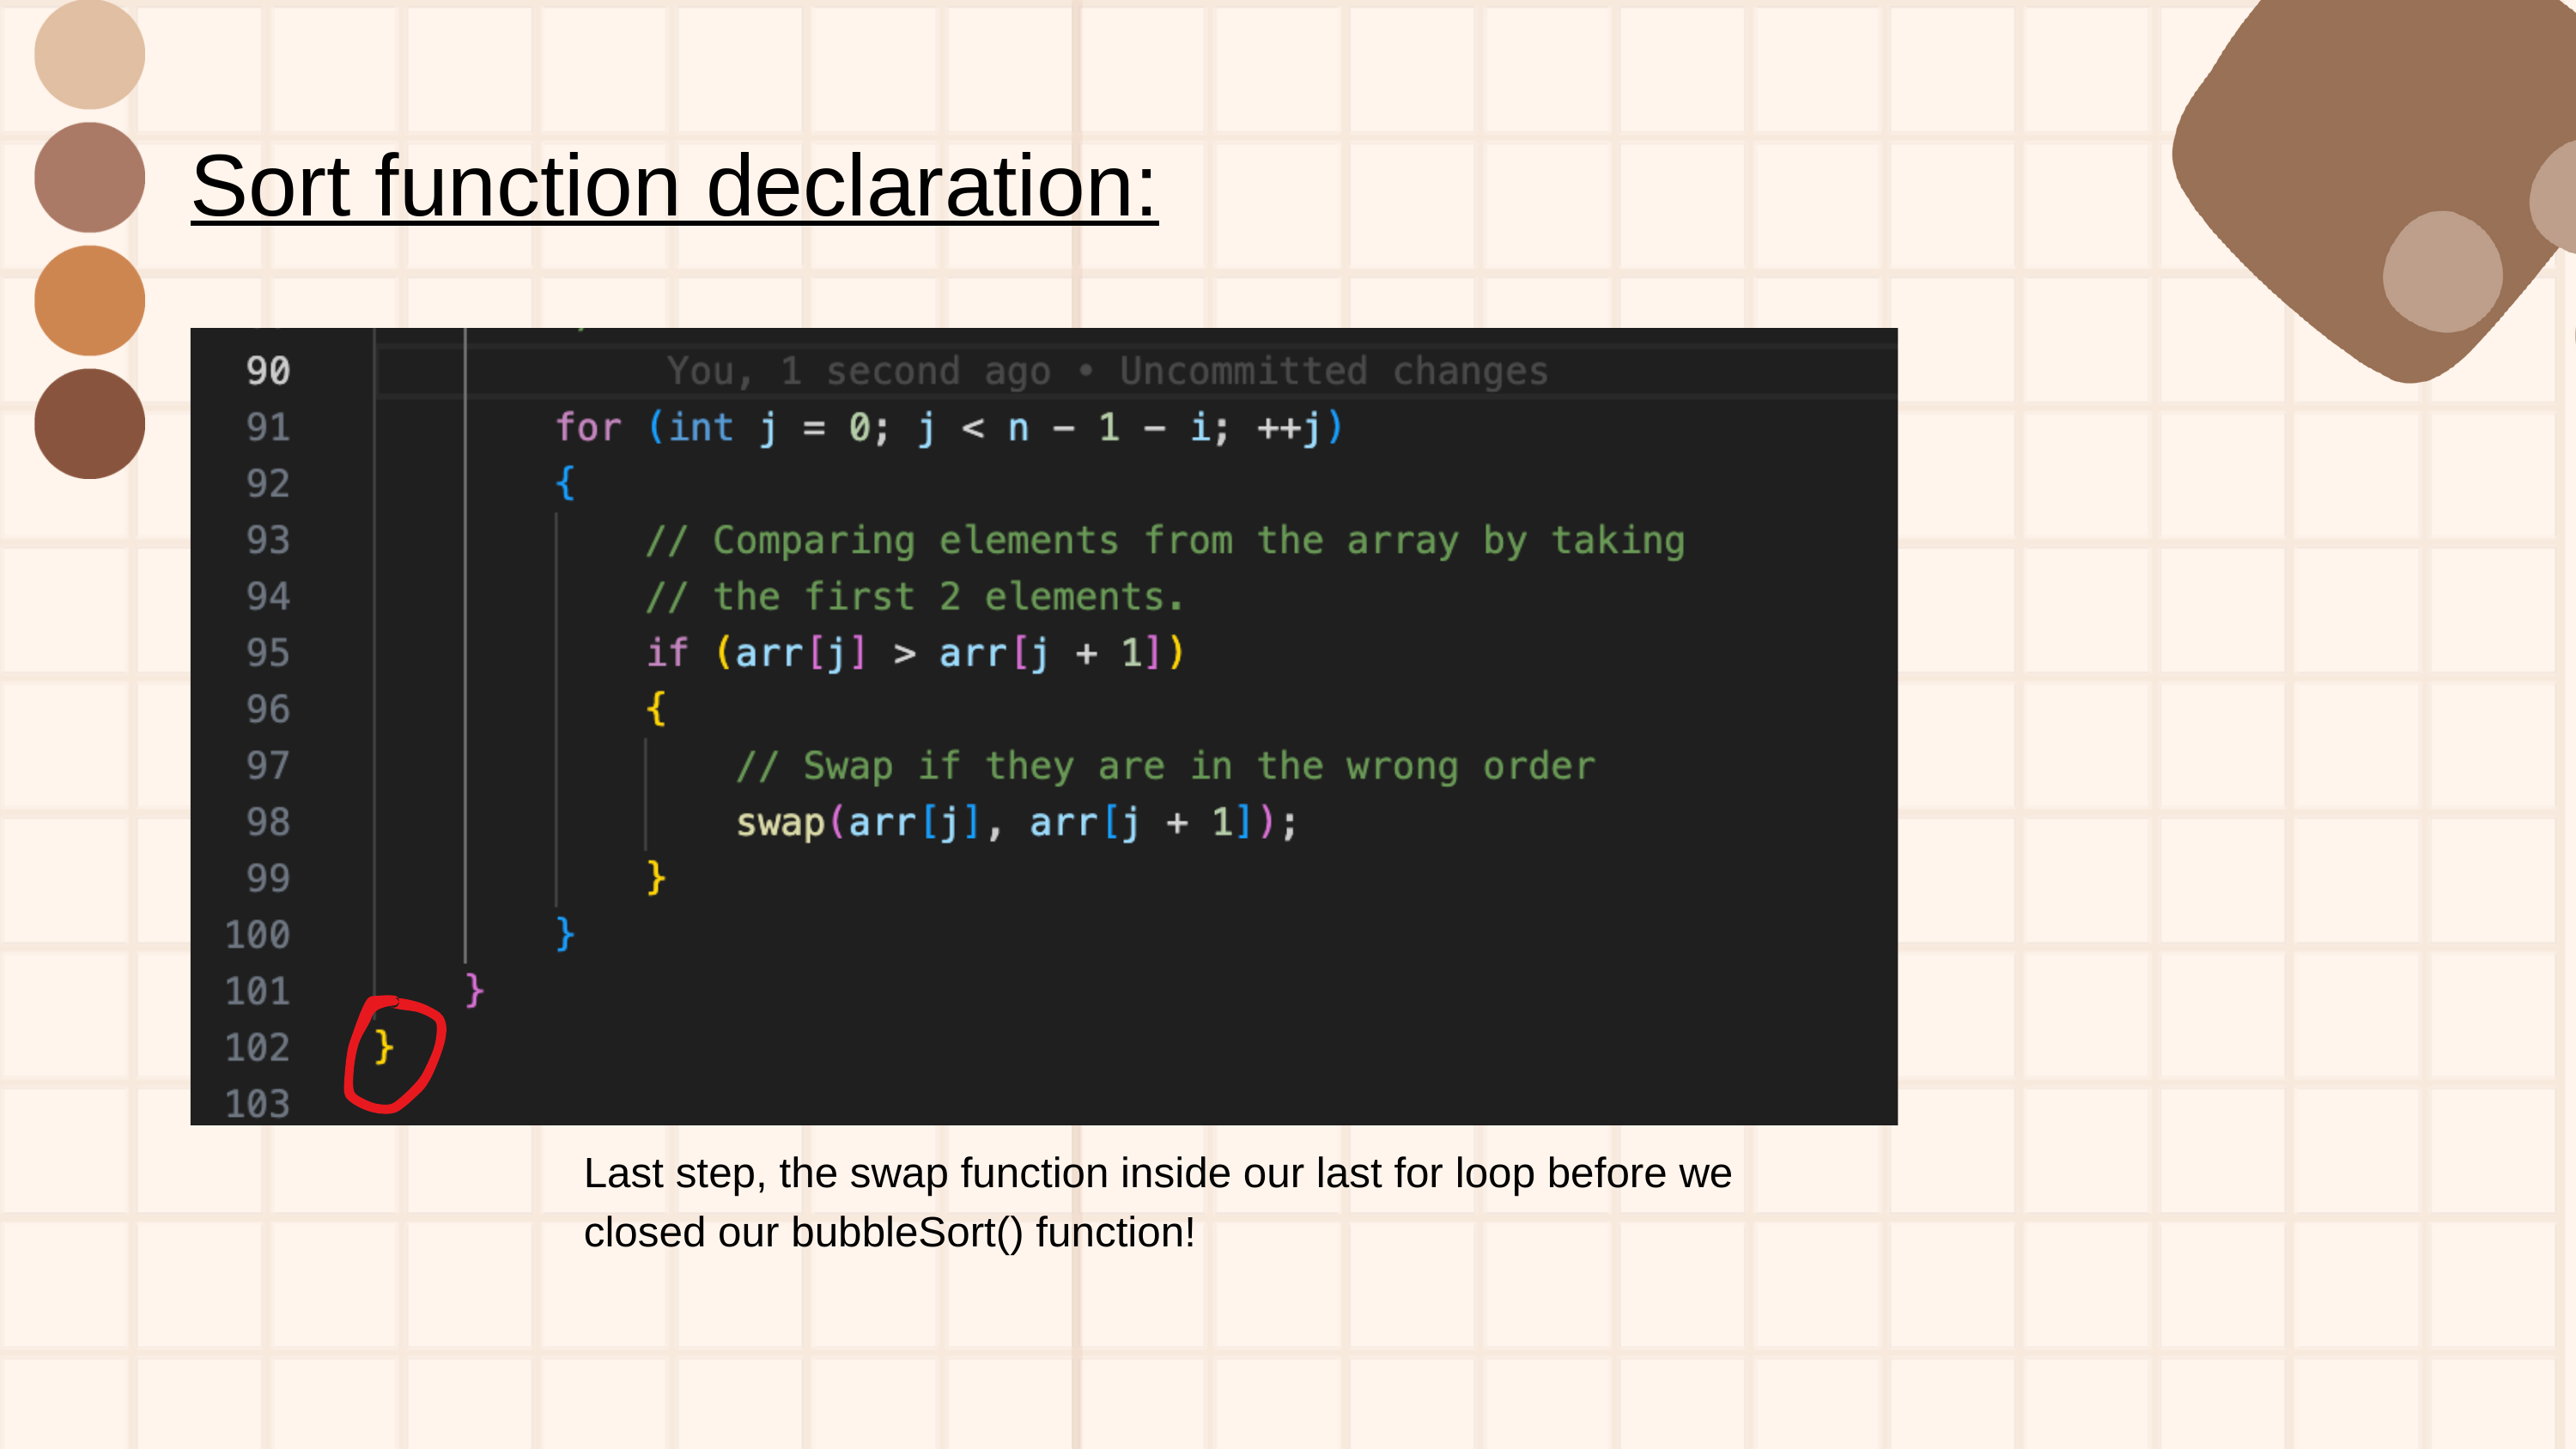

Sort function declaration:

Last step, the swap function inside our last for loop before we
closed our bubbleSort() function!